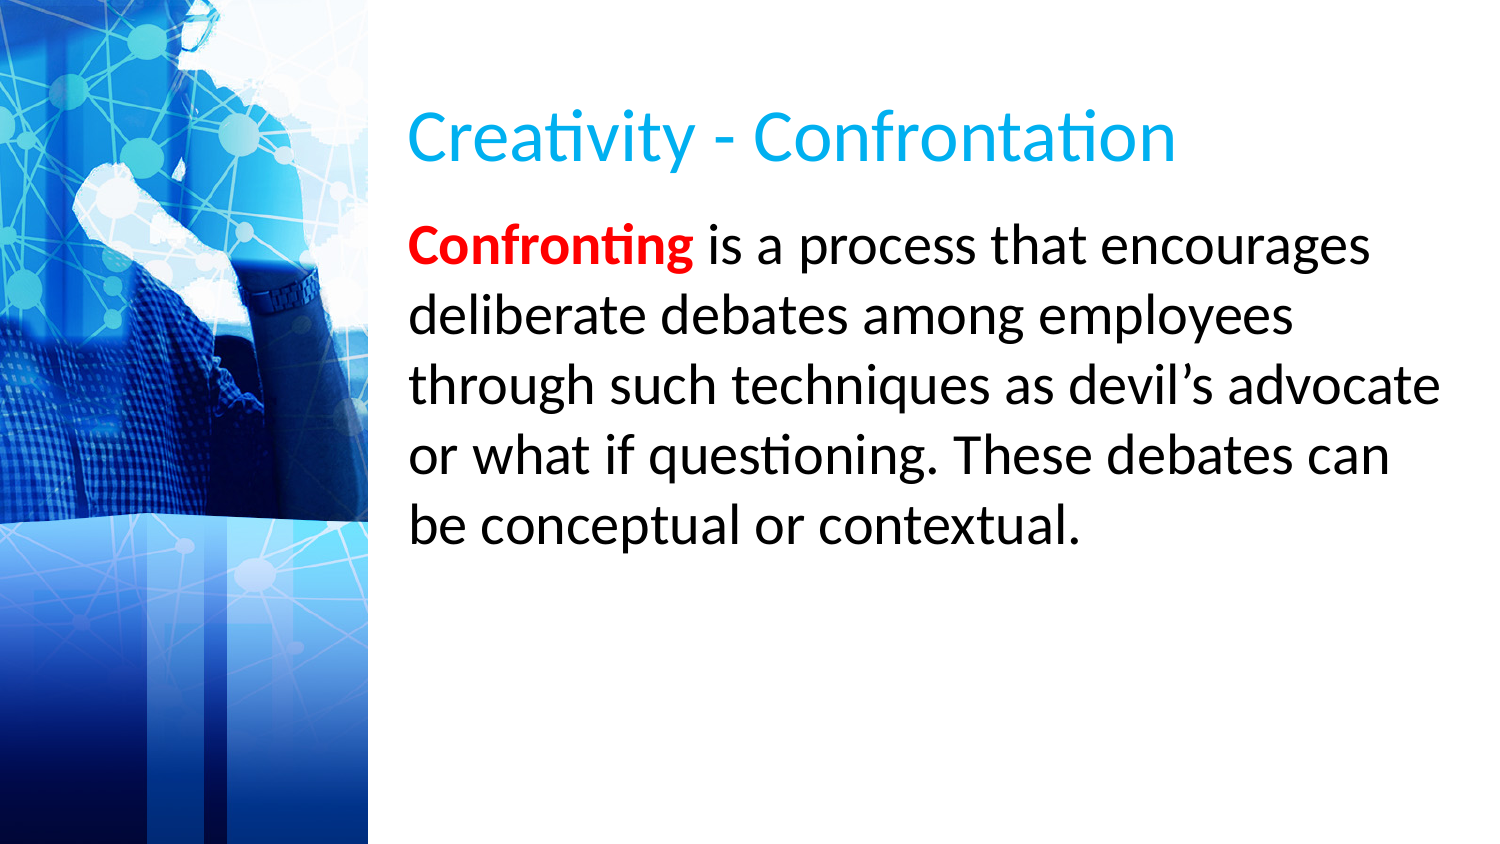

# Creativity - Confrontation
Confronting is a process that encourages deliberate debates among employees through such techniques as devil’s advocate or what if questioning. These debates can be conceptual or contextual.